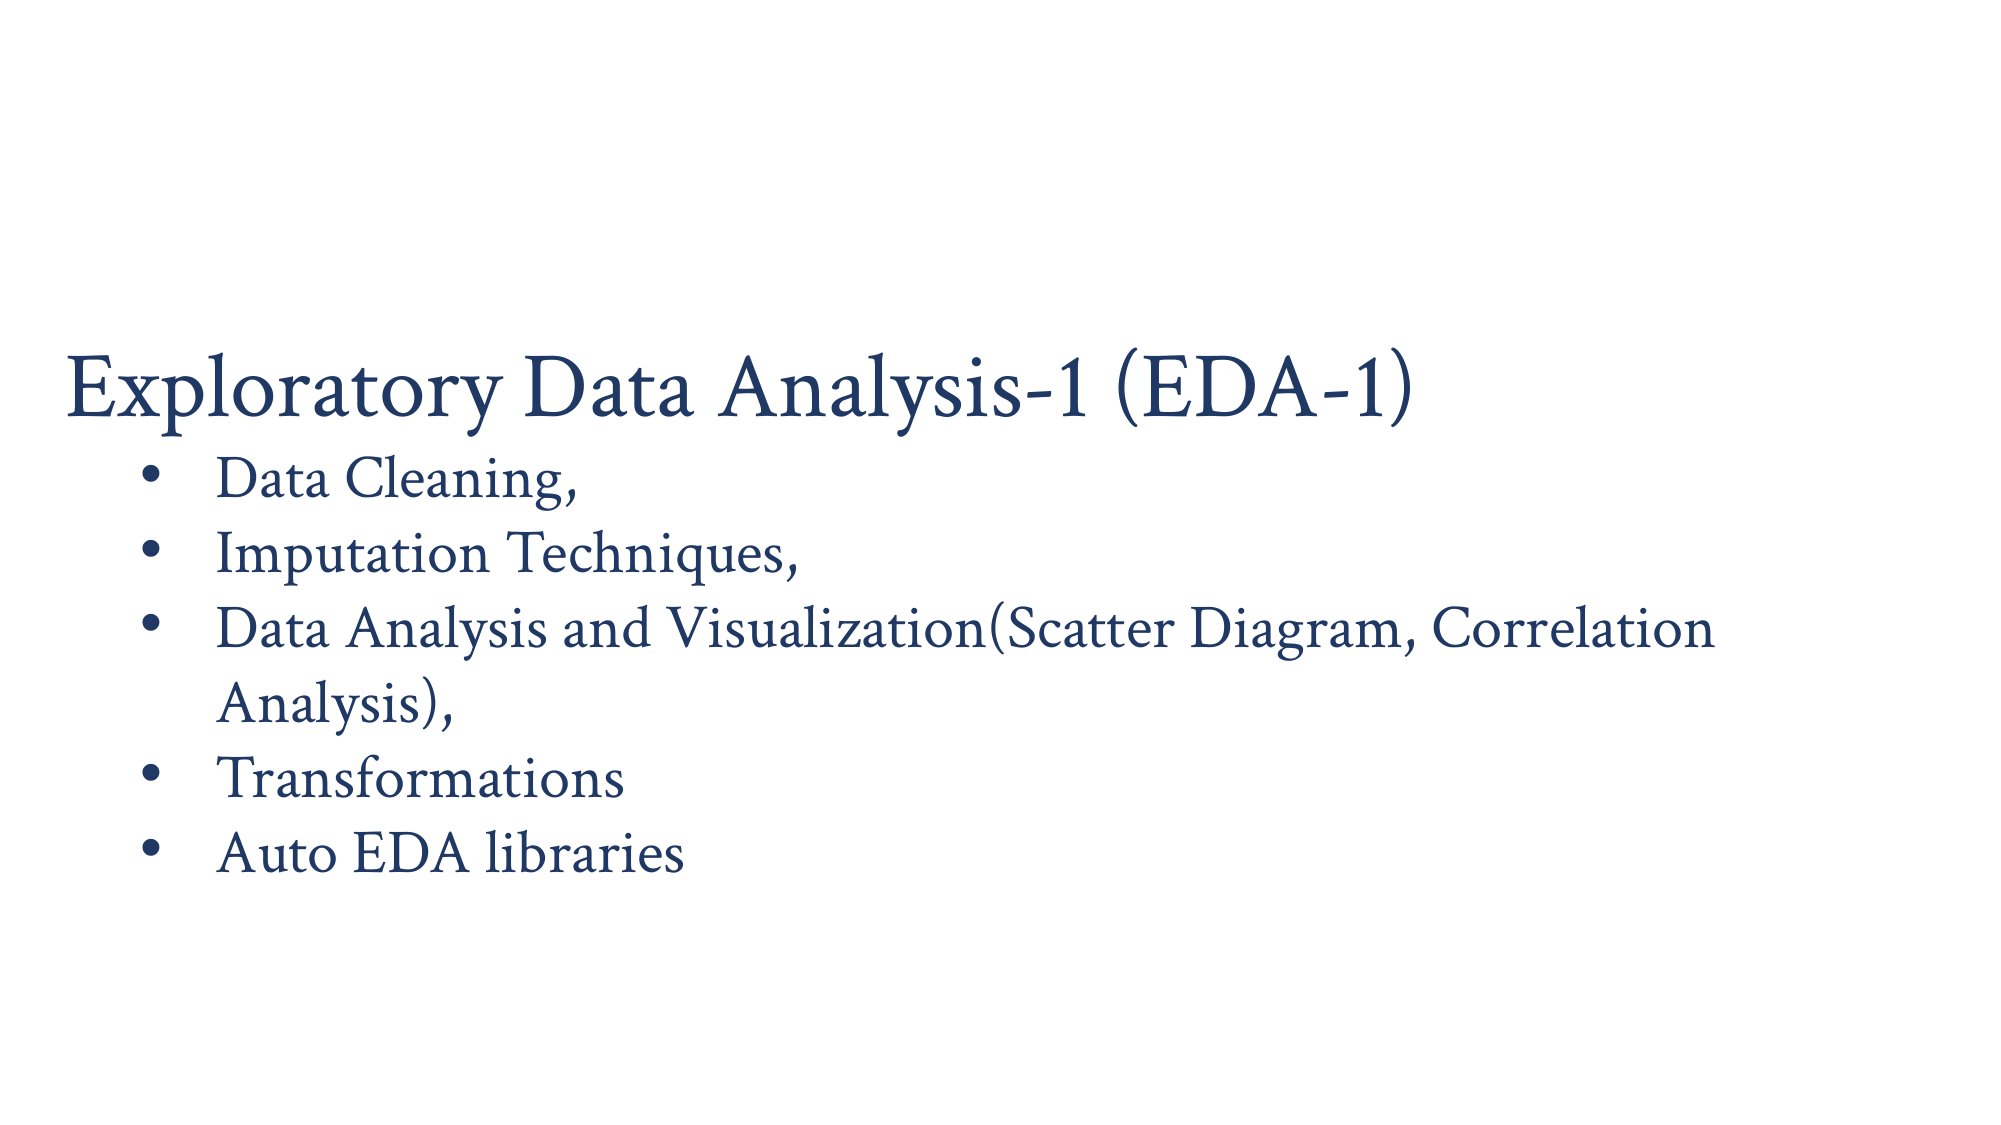

Exploratory Data Analysis-1 (EDA-1)
Data Cleaning,
Imputation Techniques,
Data Analysis and Visualization(Scatter Diagram, Correlation Analysis),
Transformations
Auto EDA libraries